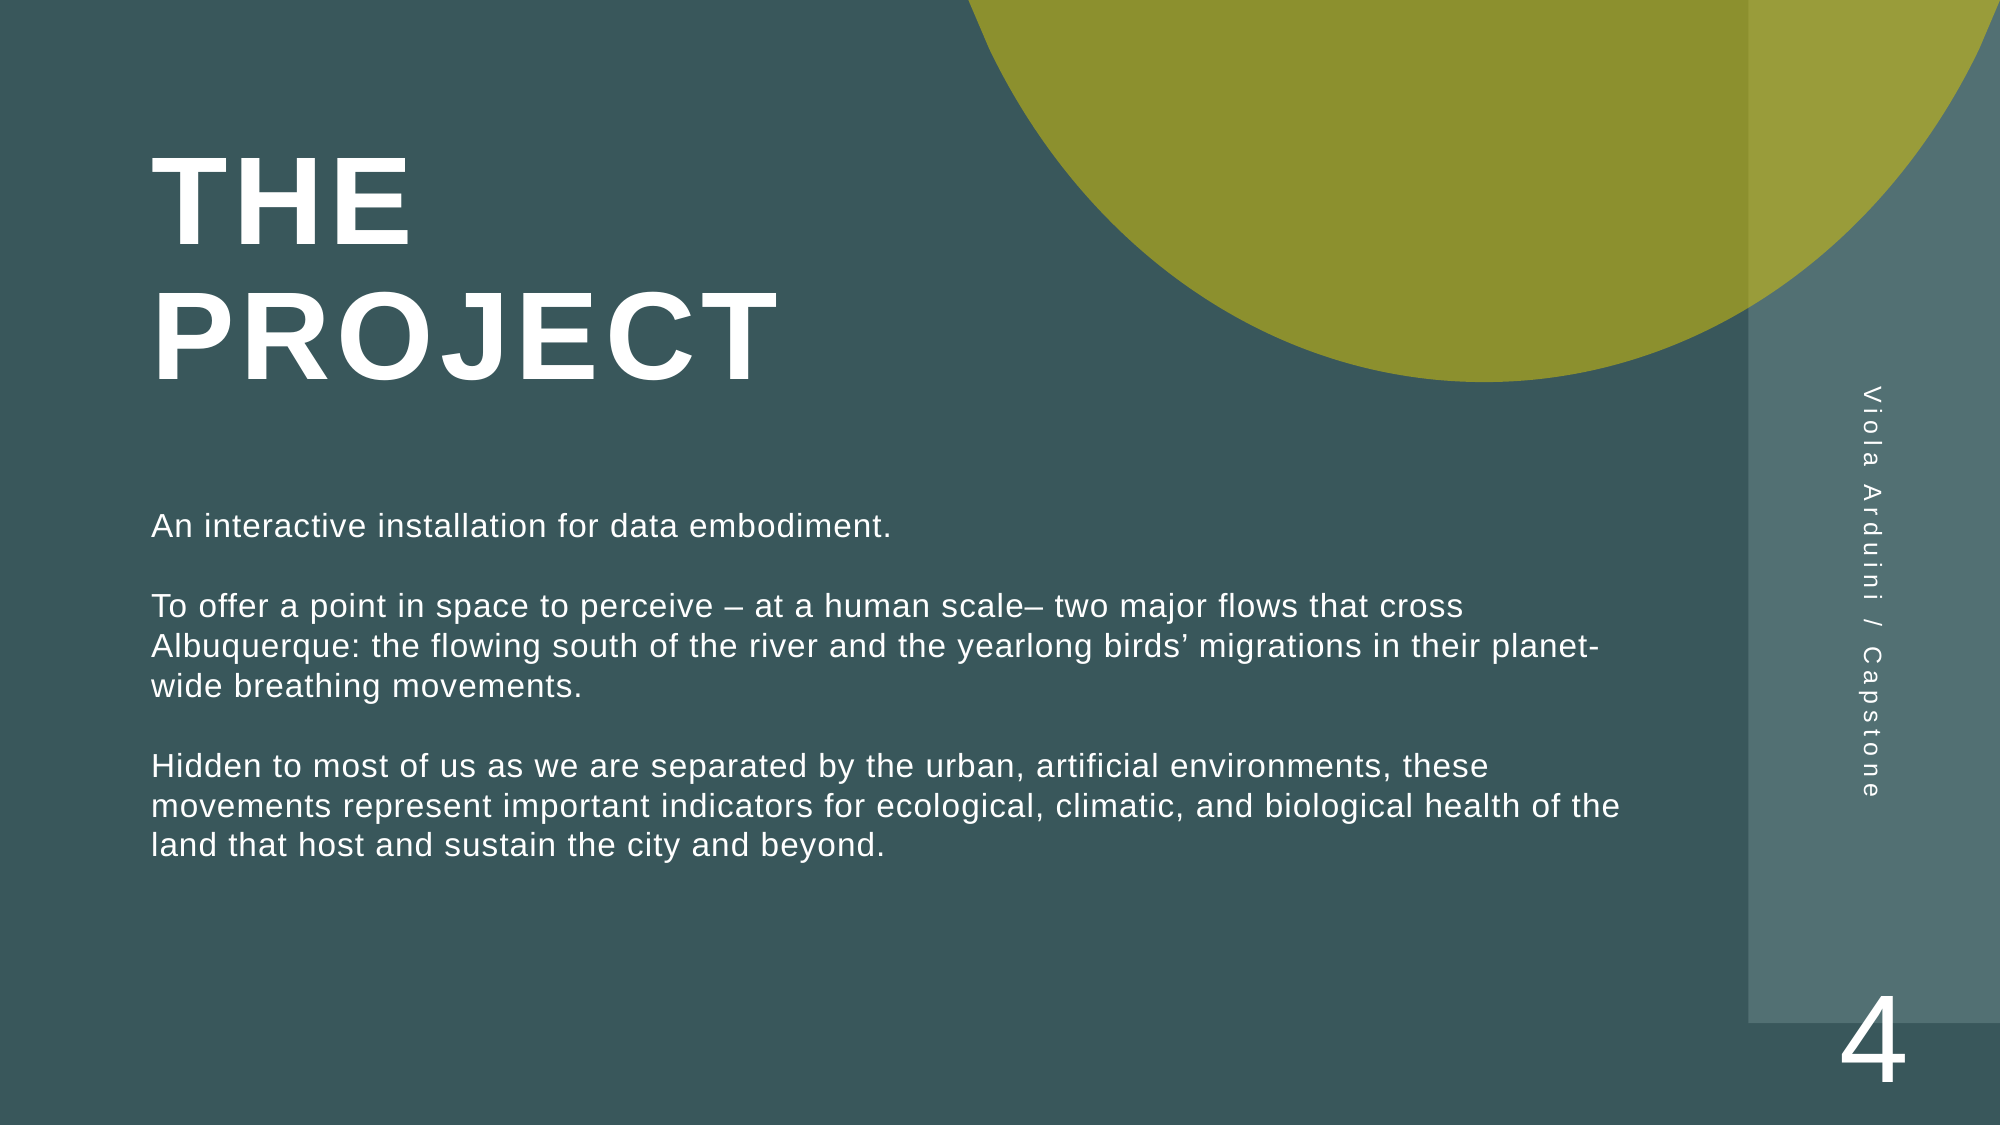

# The project
Viola Arduini / Capstone
An interactive installation for data embodiment.

To offer a point in space to perceive – at a human scale– two major flows that cross Albuquerque: the flowing south of the river and the yearlong birds’ migrations in their planet-wide breathing movements.

Hidden to most of us as we are separated by the urban, artificial environments, these movements represent important indicators for ecological, climatic, and biological health of the land that host and sustain the city and beyond.

4